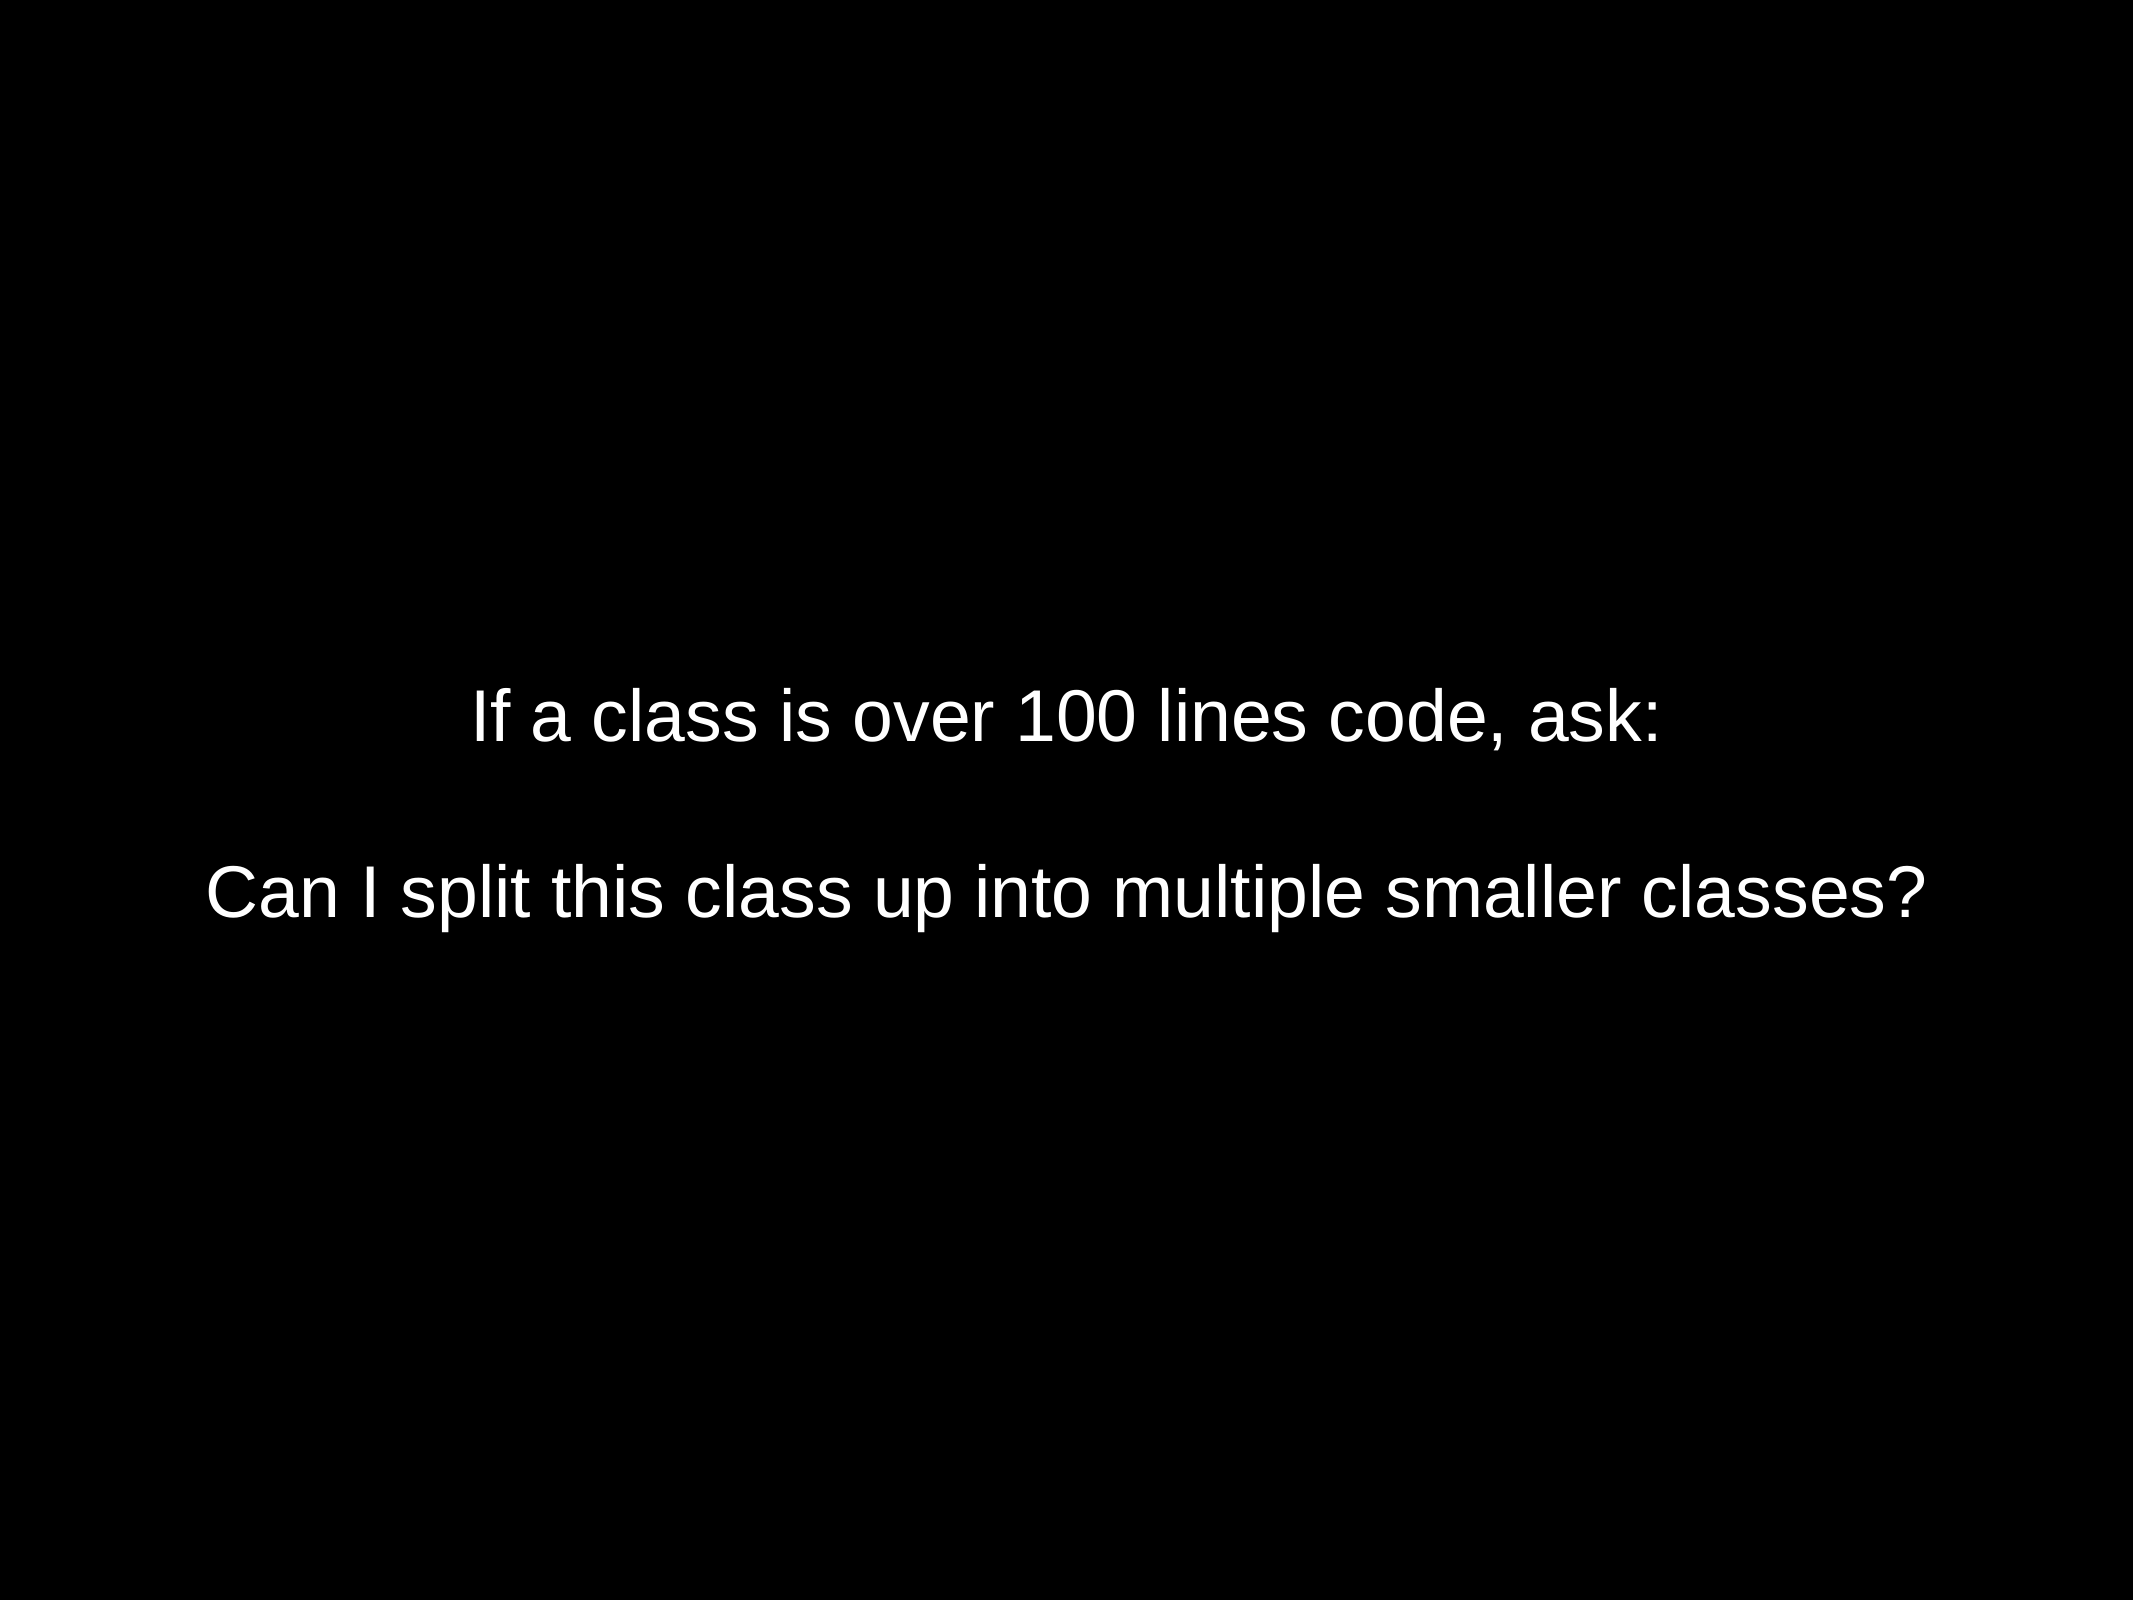

# If a class is over 100 lines code, ask:

Can I split this class up into multiple smaller classes?